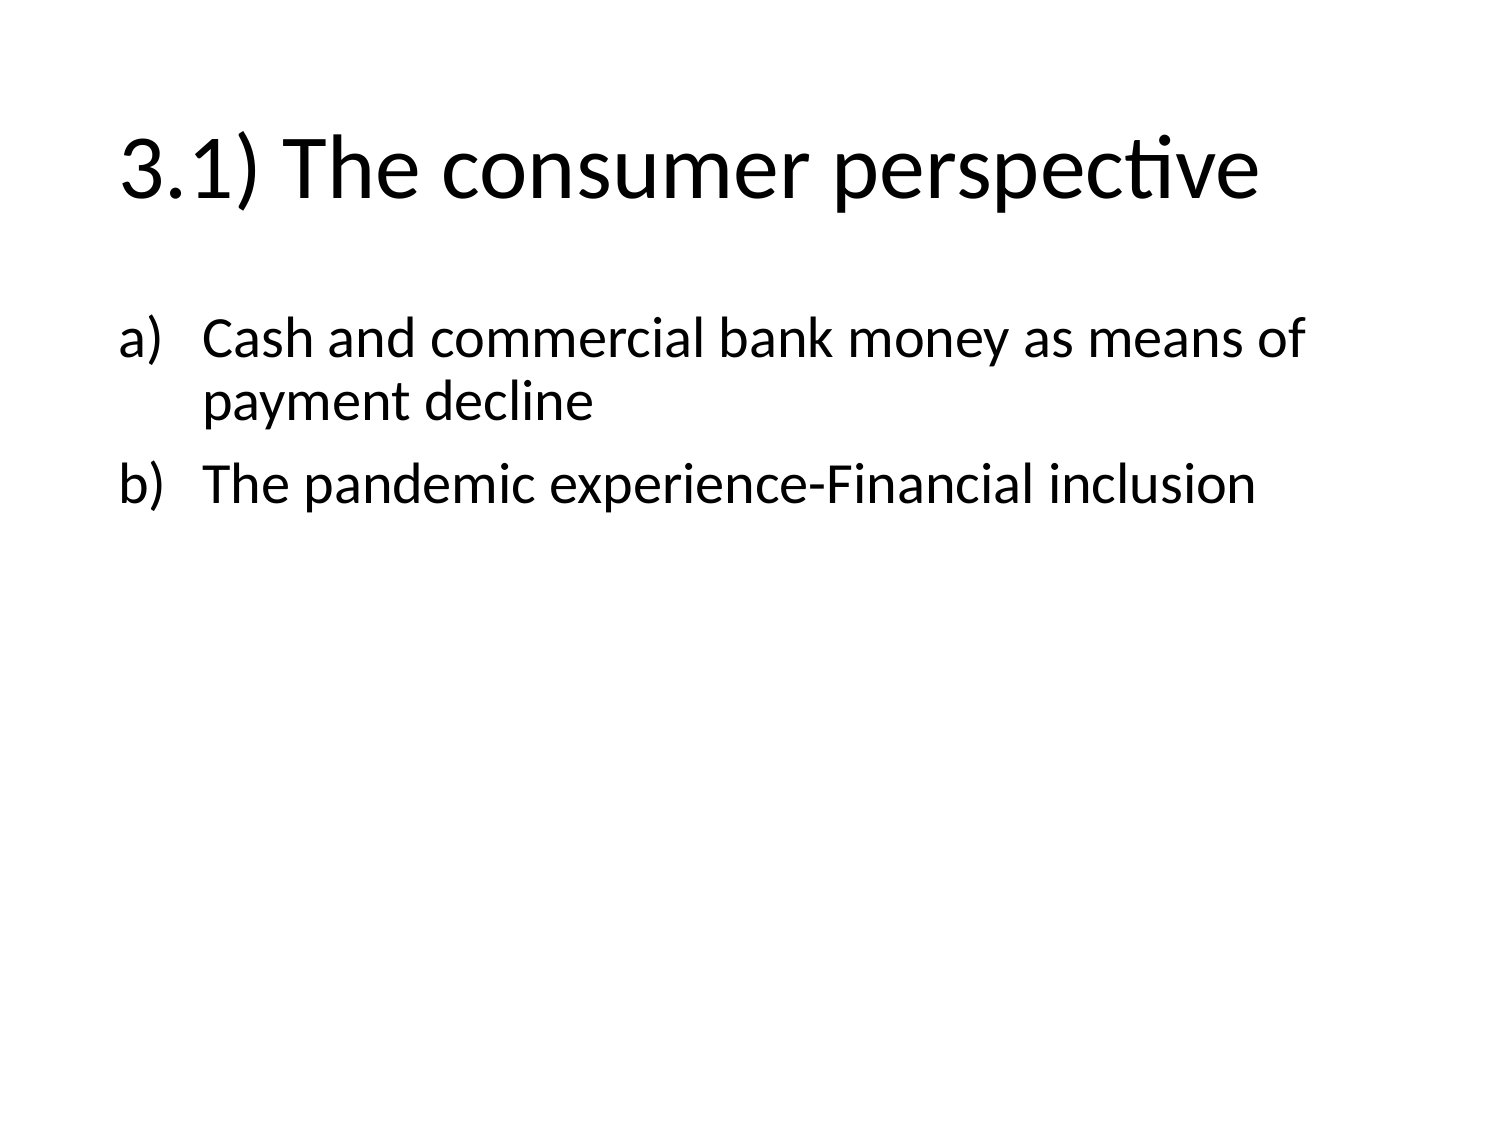

# 3.1) The consumer perspective
Cash and commercial bank money as means of payment decline
The pandemic experience-Financial inclusion